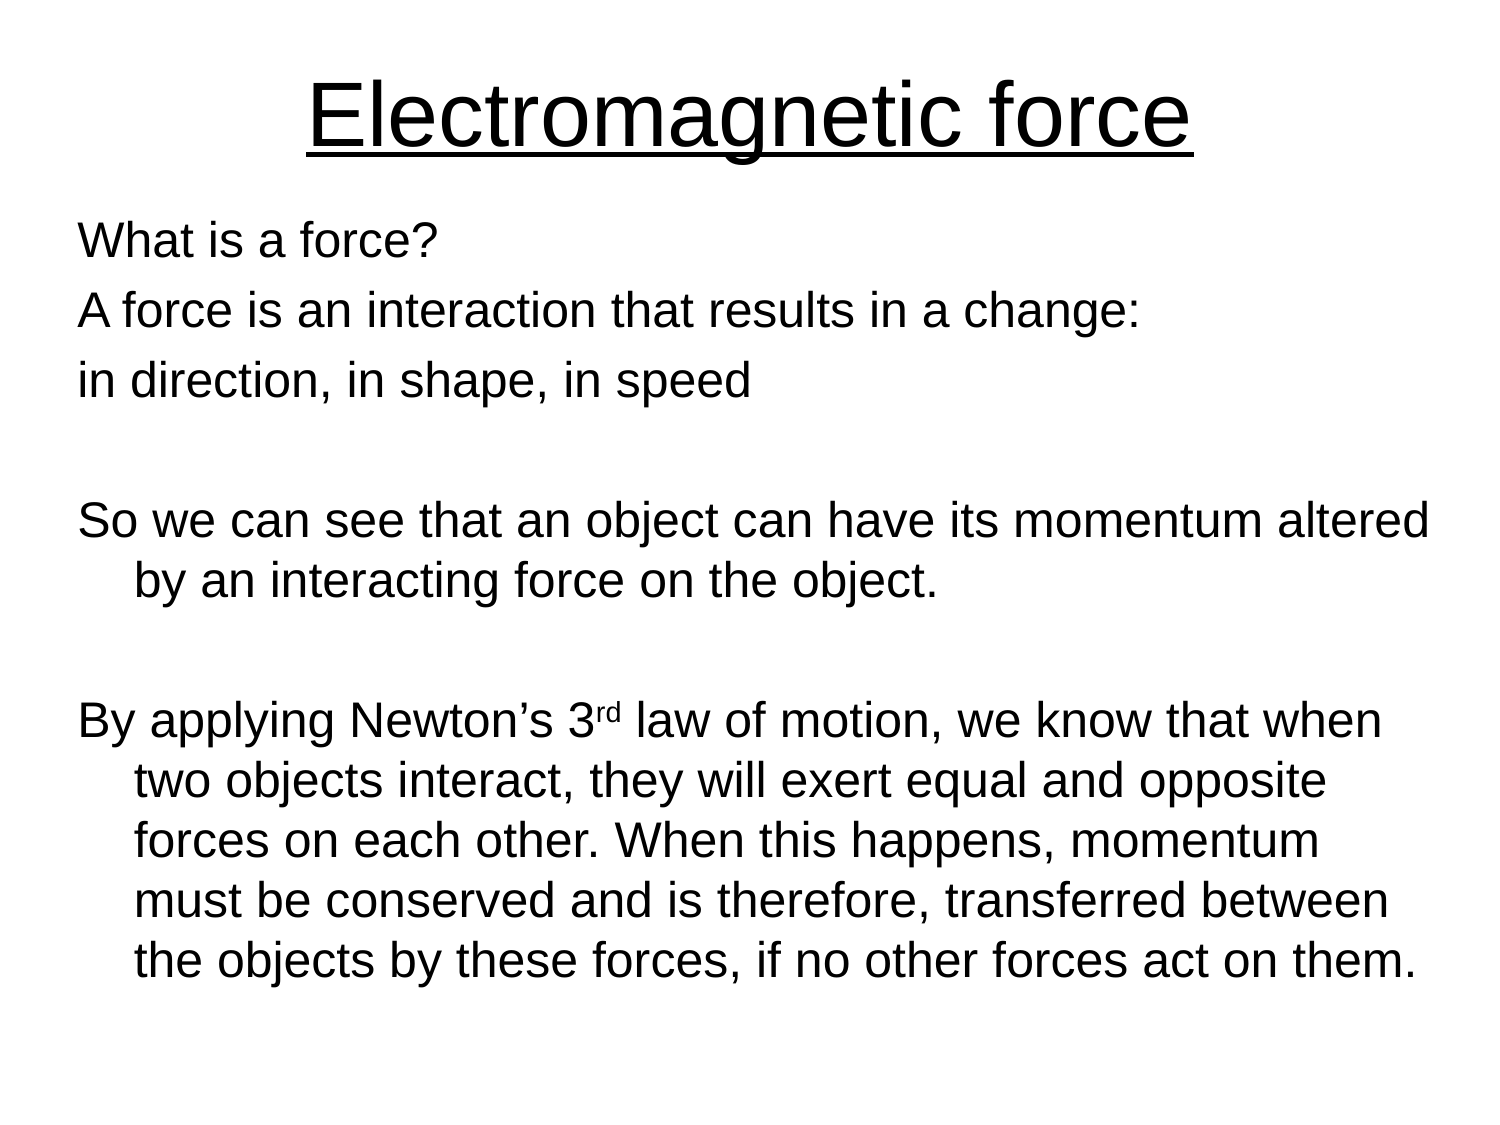

# Electromagnetic force
What is a force?
A force is an interaction that results in a change:
in direction, in shape, in speed

So we can see that an object can have its momentum altered by an interacting force on the object.

By applying Newton’s 3rd law of motion, we know that when two objects interact, they will exert equal and opposite forces on each other. When this happens, momentum must be conserved and is therefore, transferred between the objects by these forces, if no other forces act on them.